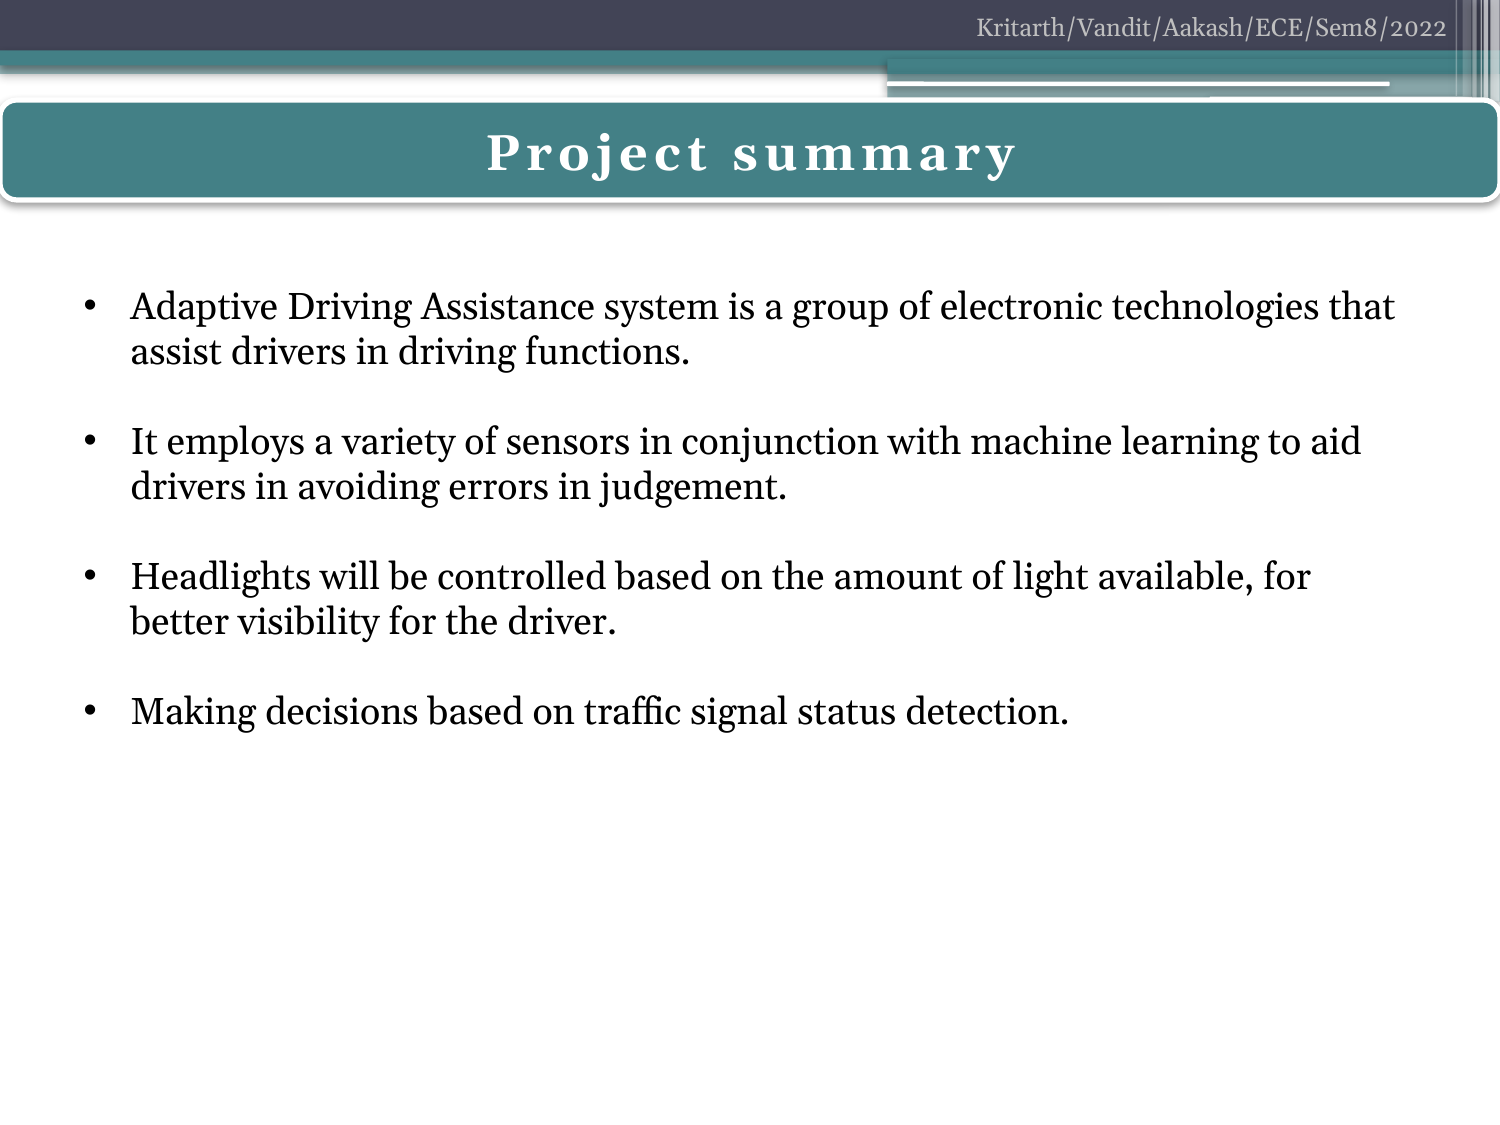

Kritarth/Vandit/Aakash/ECE/Sem8/2022
Project summary
Adaptive Driving Assistance system is a group of electronic technologies that assist drivers in driving functions.

It employs a variety of sensors in conjunction with machine learning to aid drivers in avoiding errors in judgement.

Headlights will be controlled based on the amount of light available, for better visibility for the driver.

Making decisions based on traffic signal status detection.